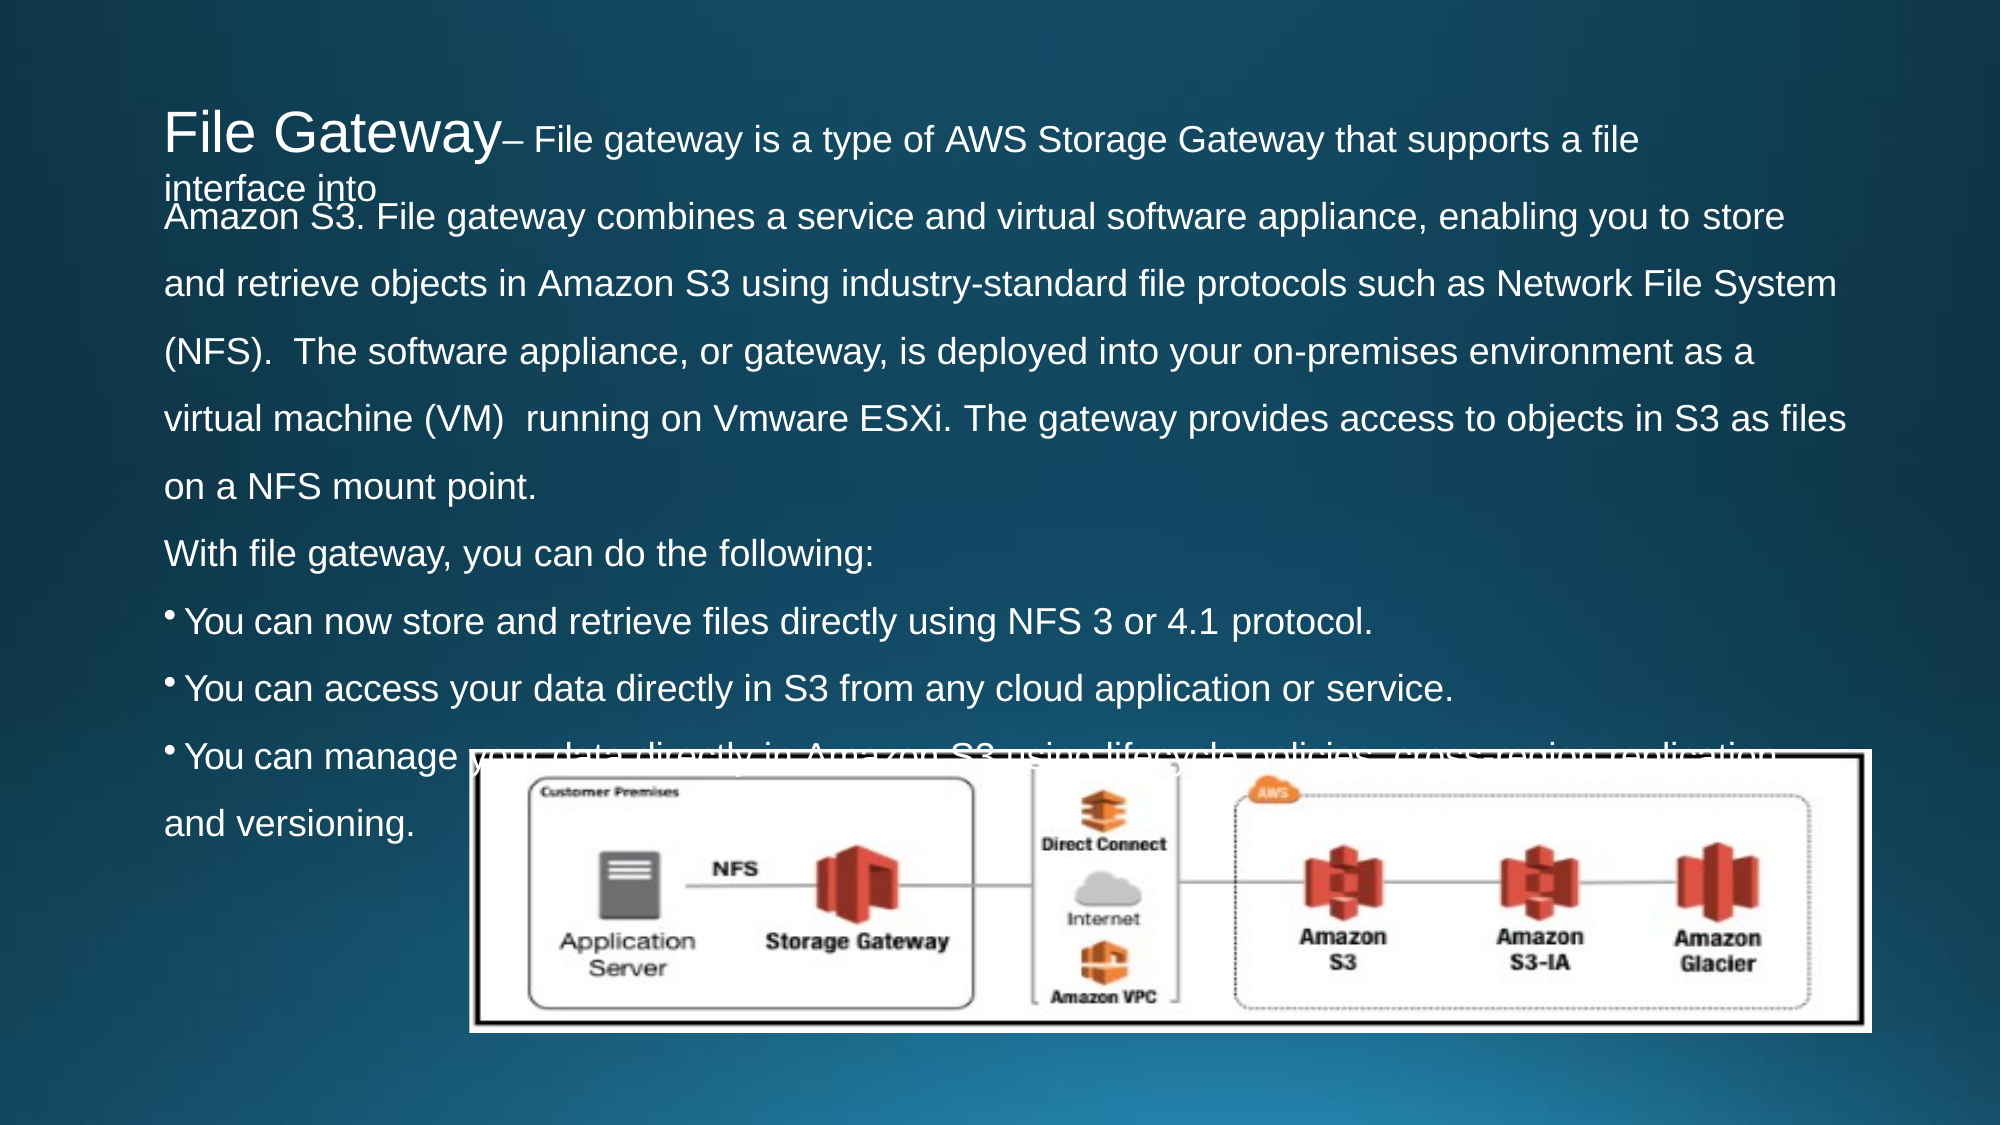

# File Gateway– File gateway is a type of AWS Storage Gateway that supports a file interface into
Amazon S3. File gateway combines a service and virtual software appliance, enabling you to store
and retrieve objects in Amazon S3 using industry-standard file protocols such as Network File System (NFS).  The software appliance, or gateway, is deployed into your on-premises environment as a virtual machine (VM)  running on Vmware ESXi. The gateway provides access to objects in S3 as files on a NFS mount point.
With file gateway, you can do the following:
You can now store and retrieve files directly using NFS 3 or 4.1 protocol.
You can access your data directly in S3 from any cloud application or service.
You can manage your data directly in Amazon S3 using lifecycle policies, cross-region replication,
and versioning.